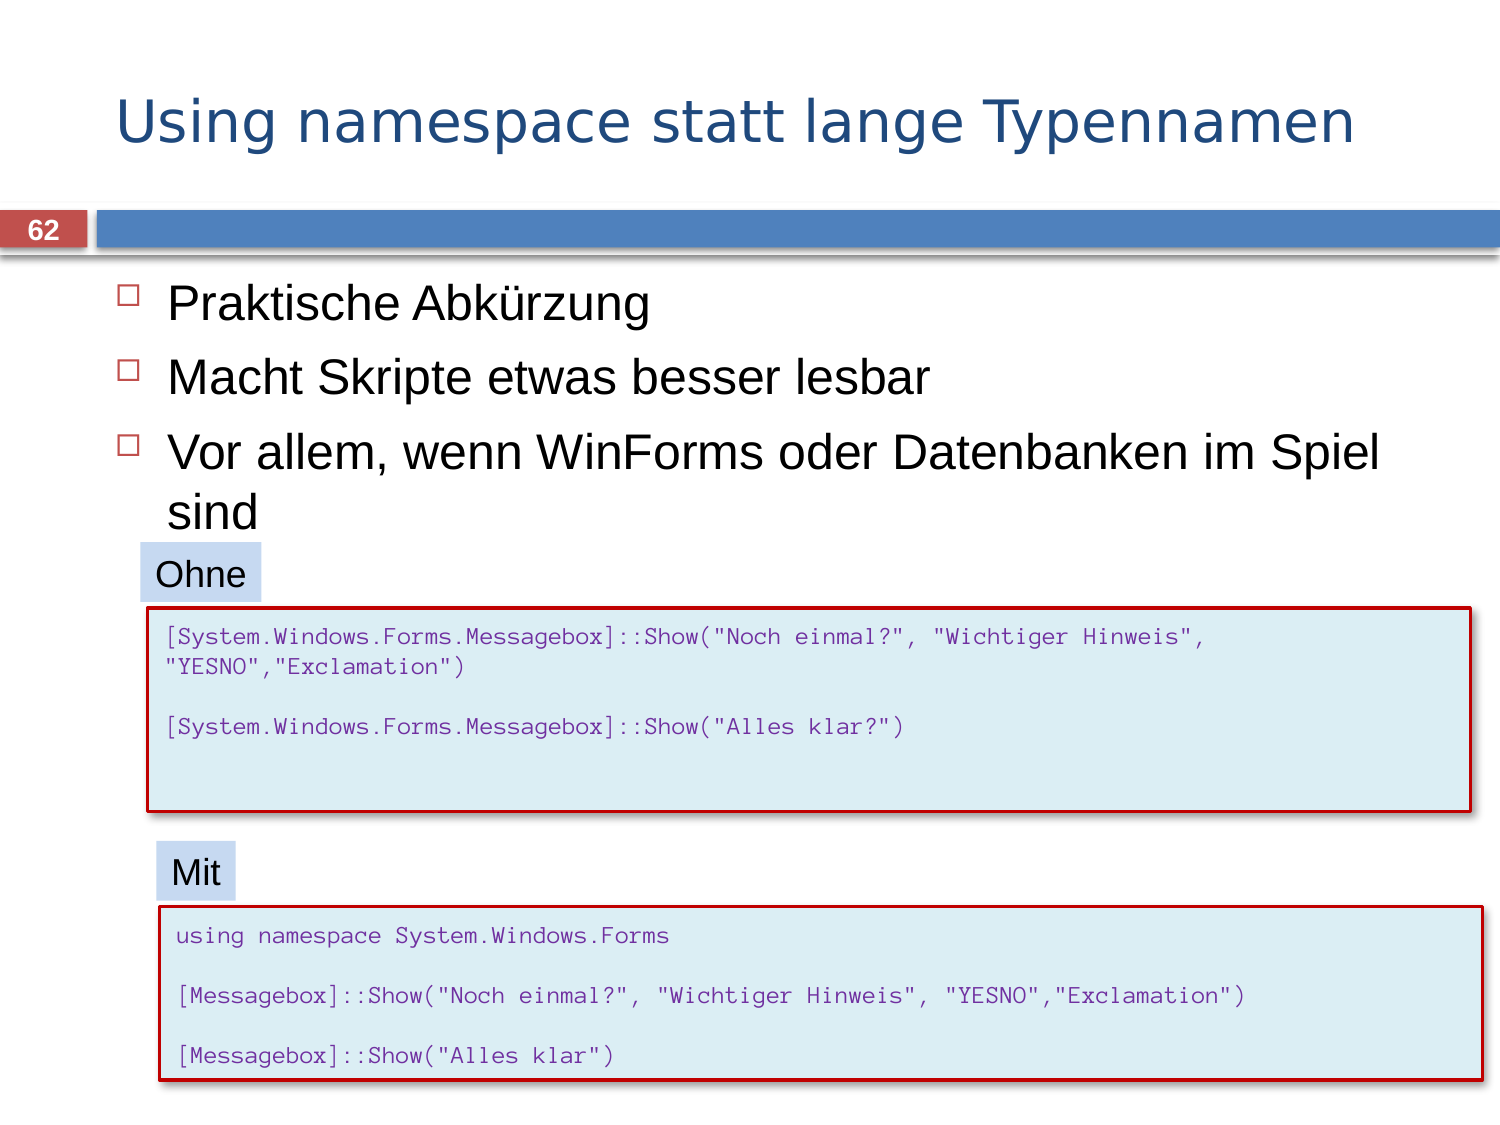

# Using namespace statt lange Typennamen
62
Praktische Abkürzung
Macht Skripte etwas besser lesbar
Vor allem, wenn WinForms oder Datenbanken im Spiel sind
Ohne
[System.Windows.Forms.Messagebox]::Show("Noch einmal?", "Wichtiger Hinweis", "YESNO","Exclamation")
[System.Windows.Forms.Messagebox]::Show("Alles klar?")

Mit
using namespace System.Windows.Forms
[Messagebox]::Show("Noch einmal?", "Wichtiger Hinweis", "YESNO","Exclamation")

[Messagebox]::Show("Alles klar")
MS113 - PowerShell für Fortgeschrittene